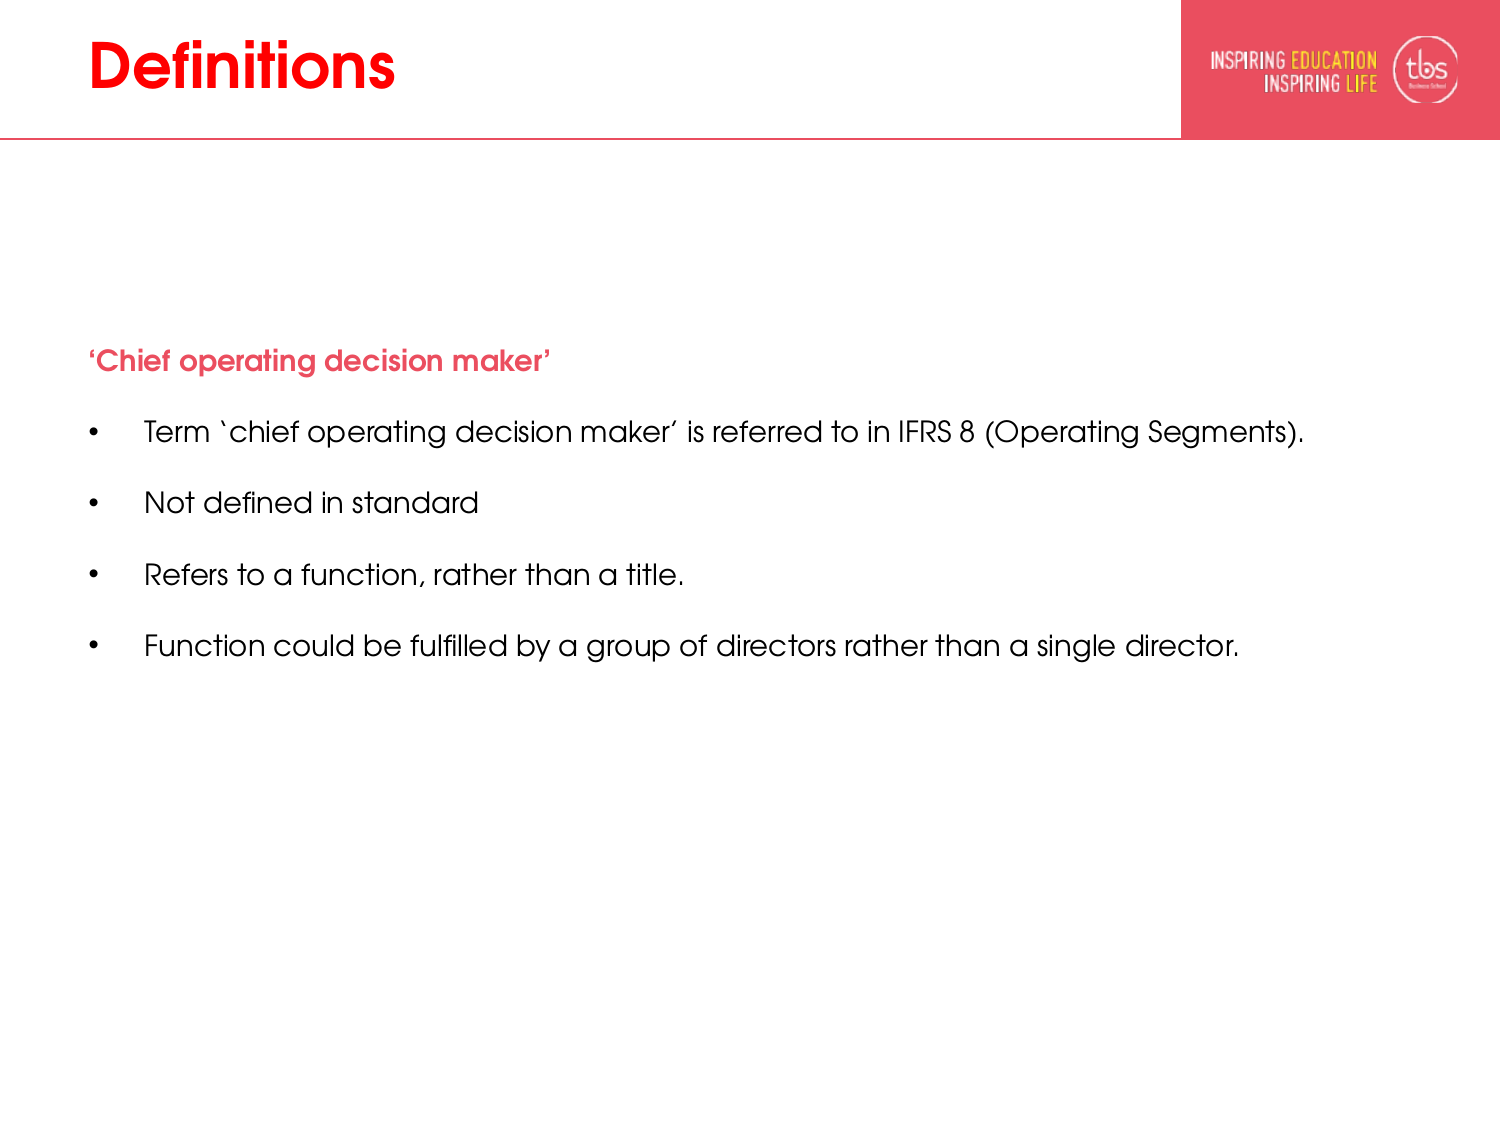

# Definitions
‘Chief operating decision maker’
Term ‘chief operating decision maker’ is referred to in IFRS 8 (Operating Segments).
Not defined in standard
Refers to a function, rather than a title.
Function could be fulfilled by a group of directors rather than a single director.